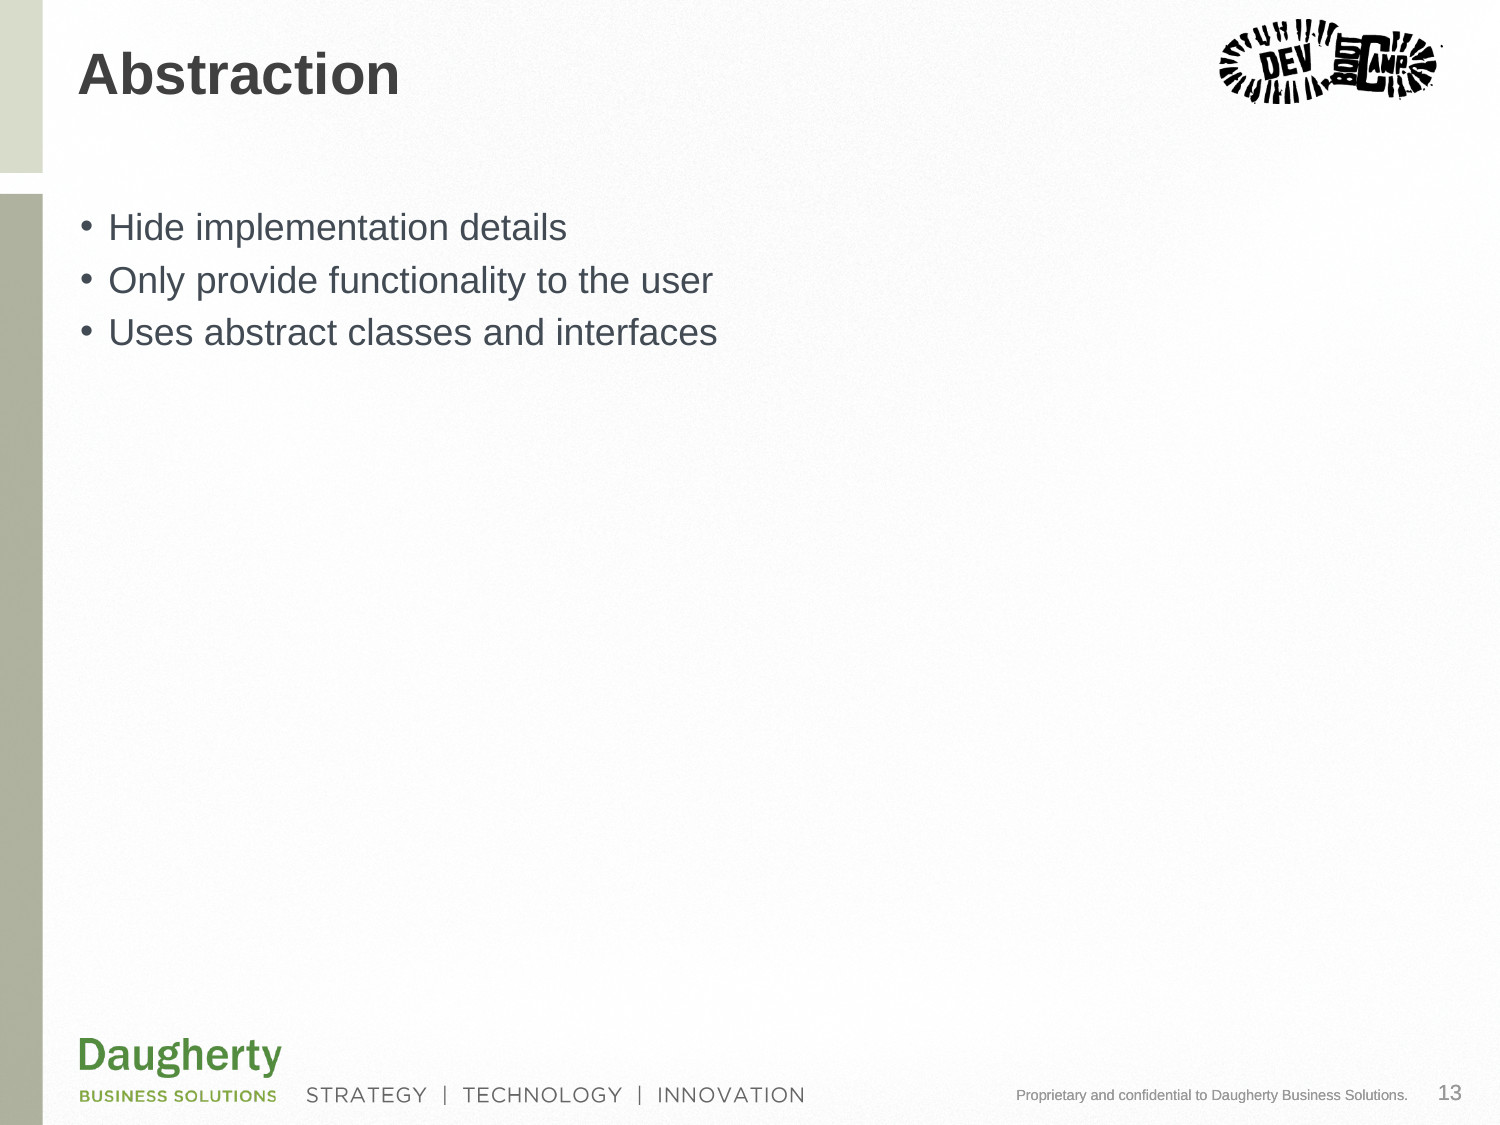

# Abstraction
Hide implementation details
Only provide functionality to the user
Uses abstract classes and interfaces

13
Proprietary and confidential to Daugherty Business Solutions.